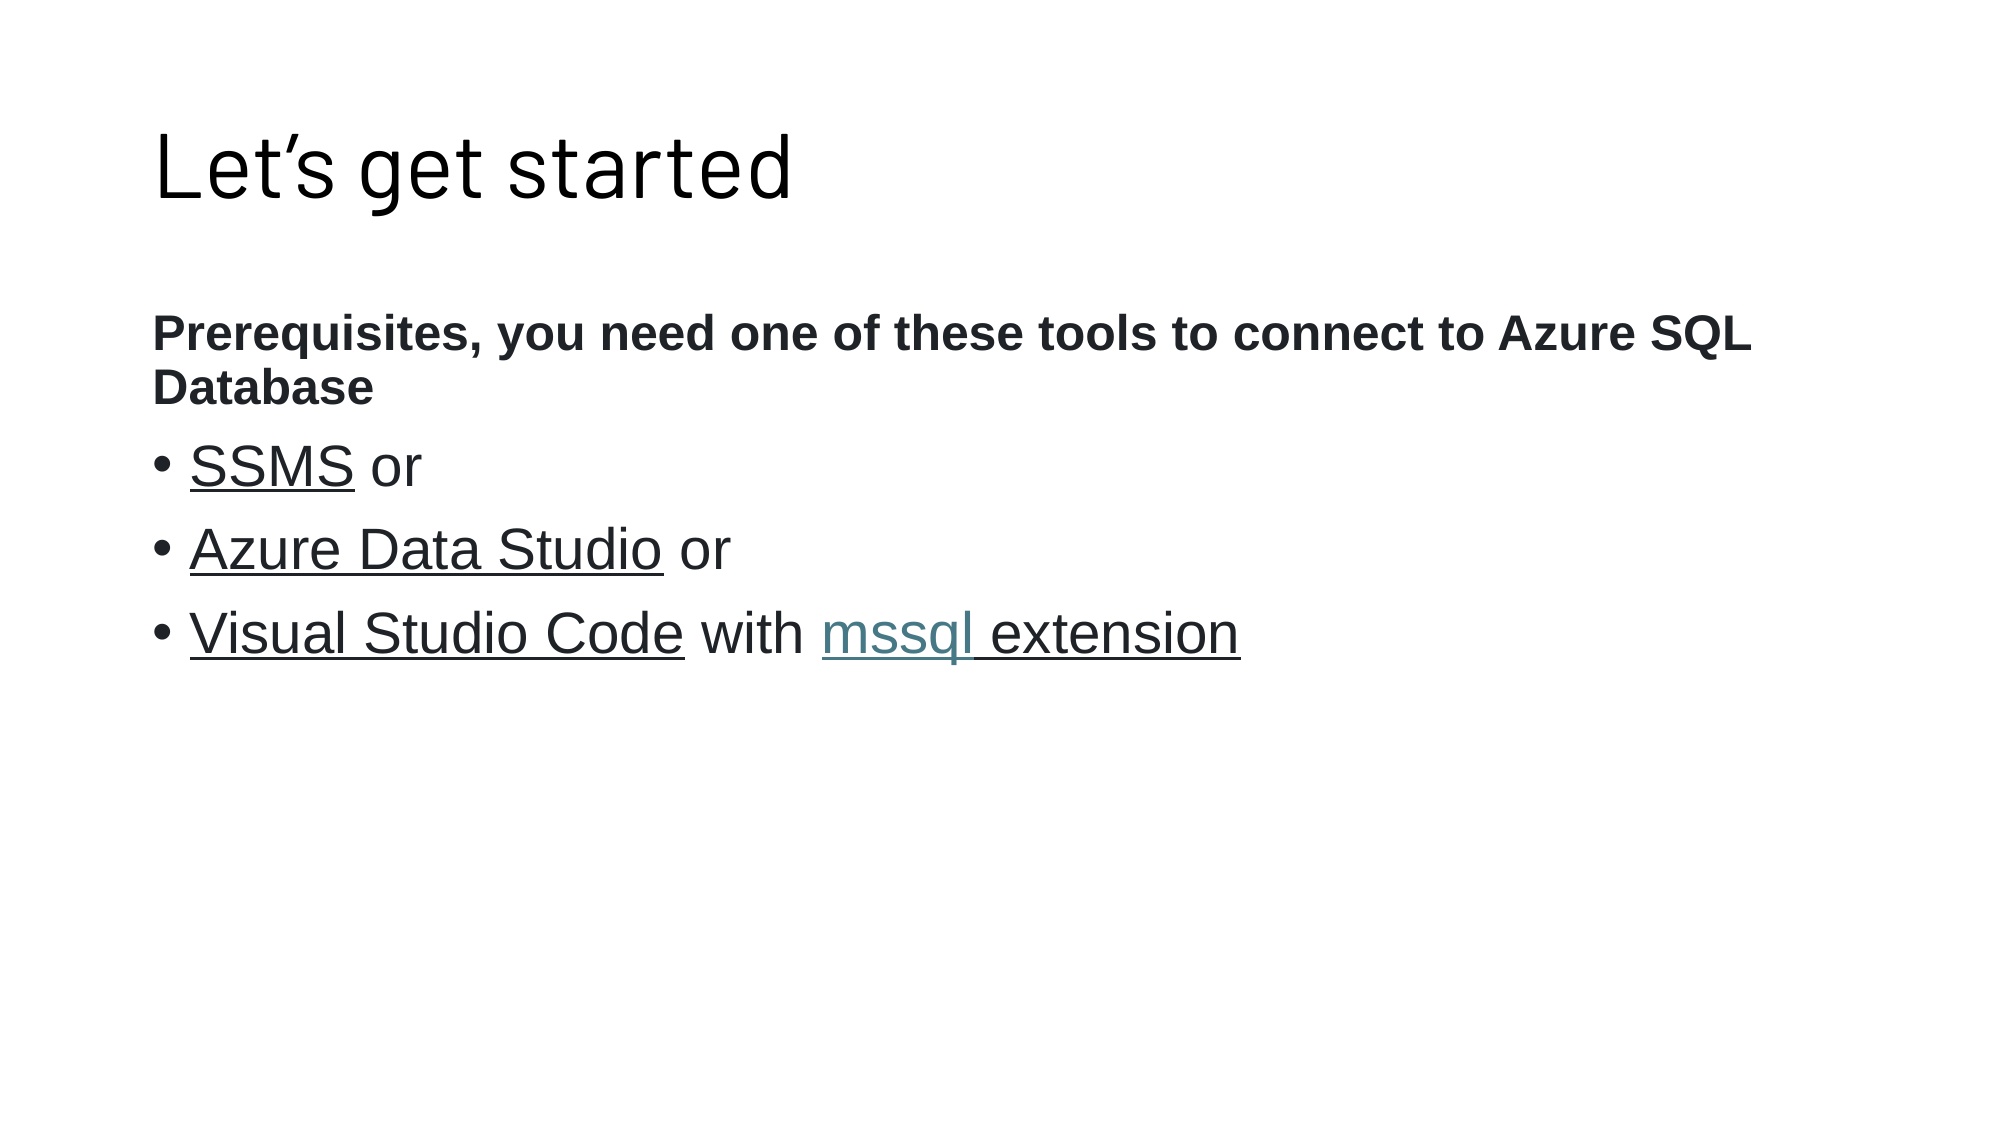

# Let’s get started
Prerequisites, you need one of these tools to connect to Azure SQL Database
SSMS or
Azure Data Studio or
Visual Studio Code with mssql extension